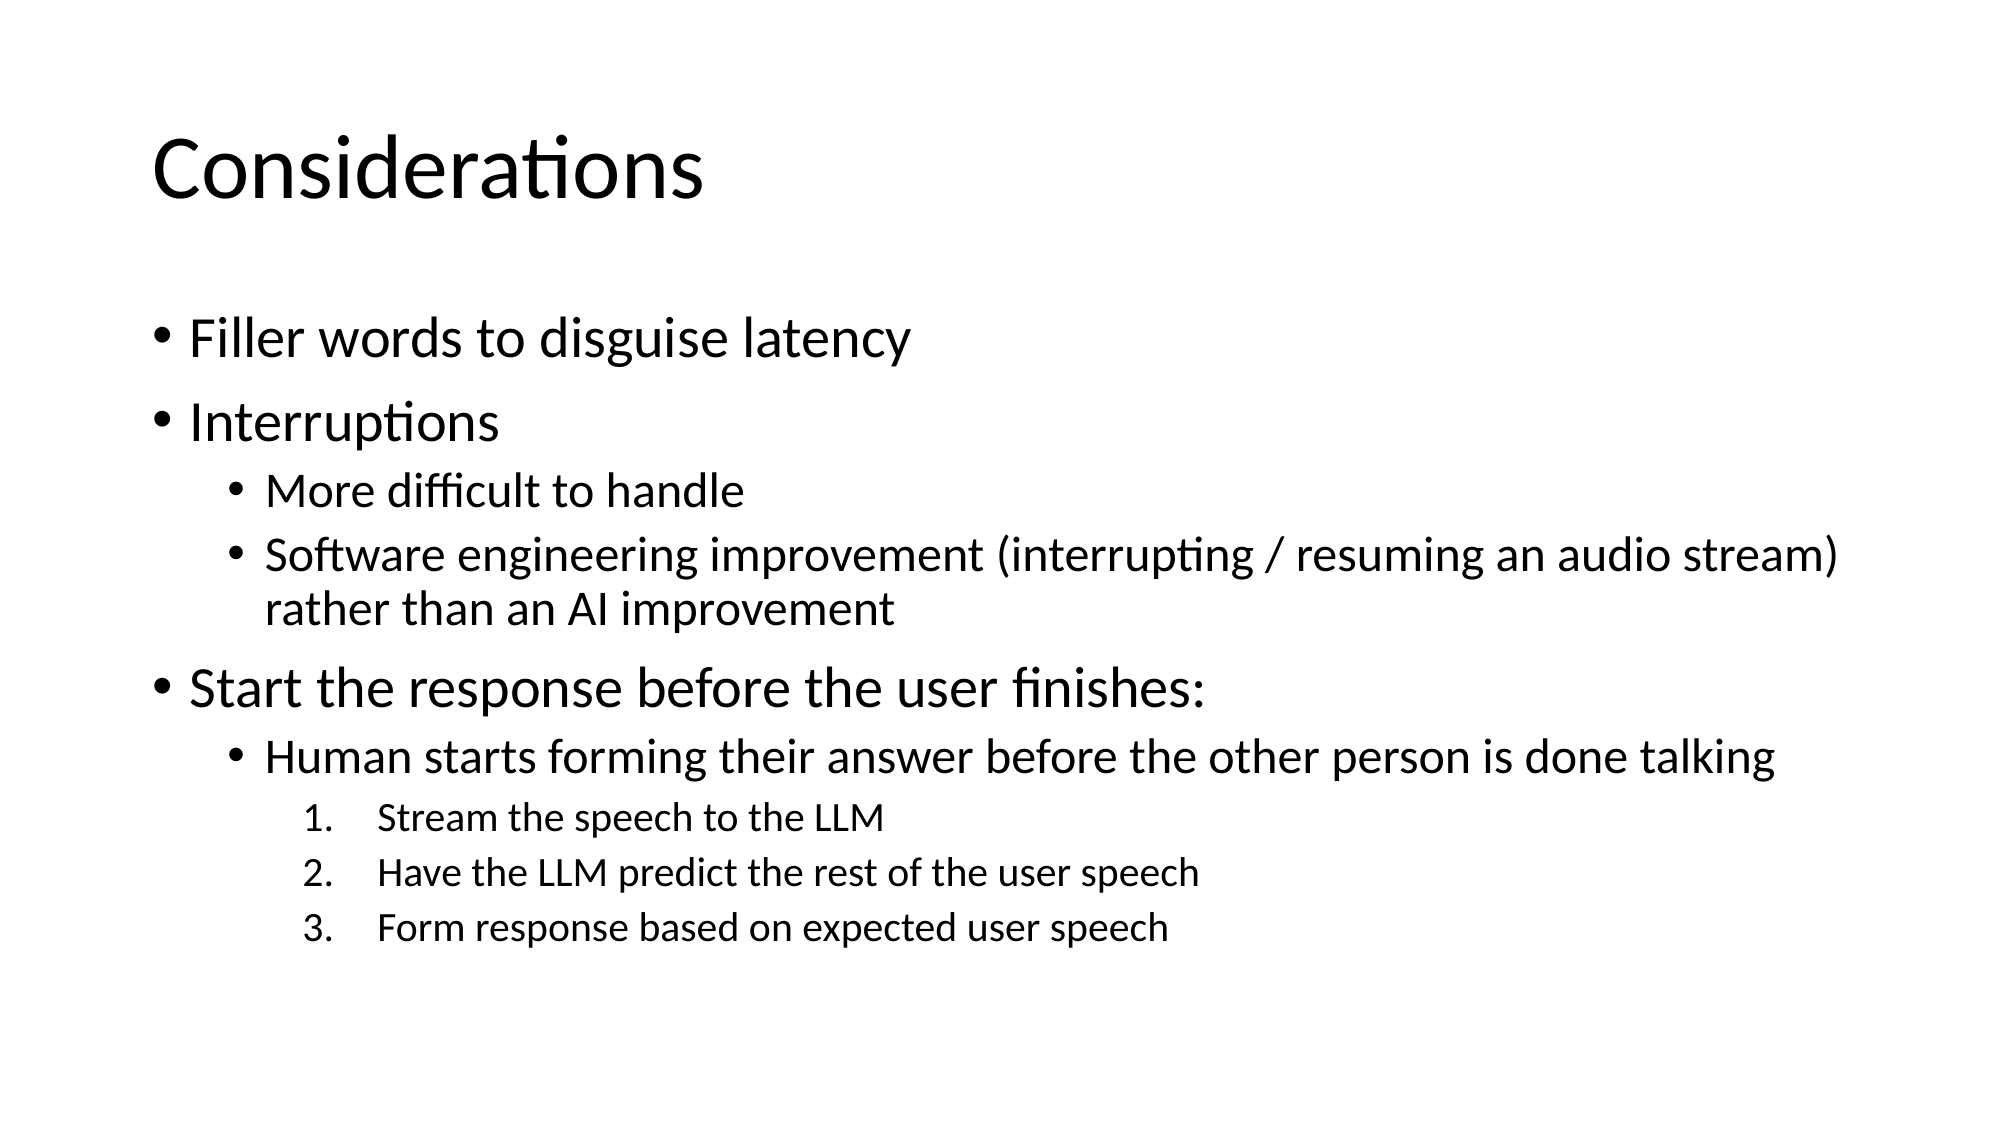

# Considerations
Filler words to disguise latency
Interruptions
More difficult to handle
Software engineering improvement (interrupting / resuming an audio stream) rather than an AI improvement
Start the response before the user finishes:
Human starts forming their answer before the other person is done talking
Stream the speech to the LLM
Have the LLM predict the rest of the user speech
Form response based on expected user speech